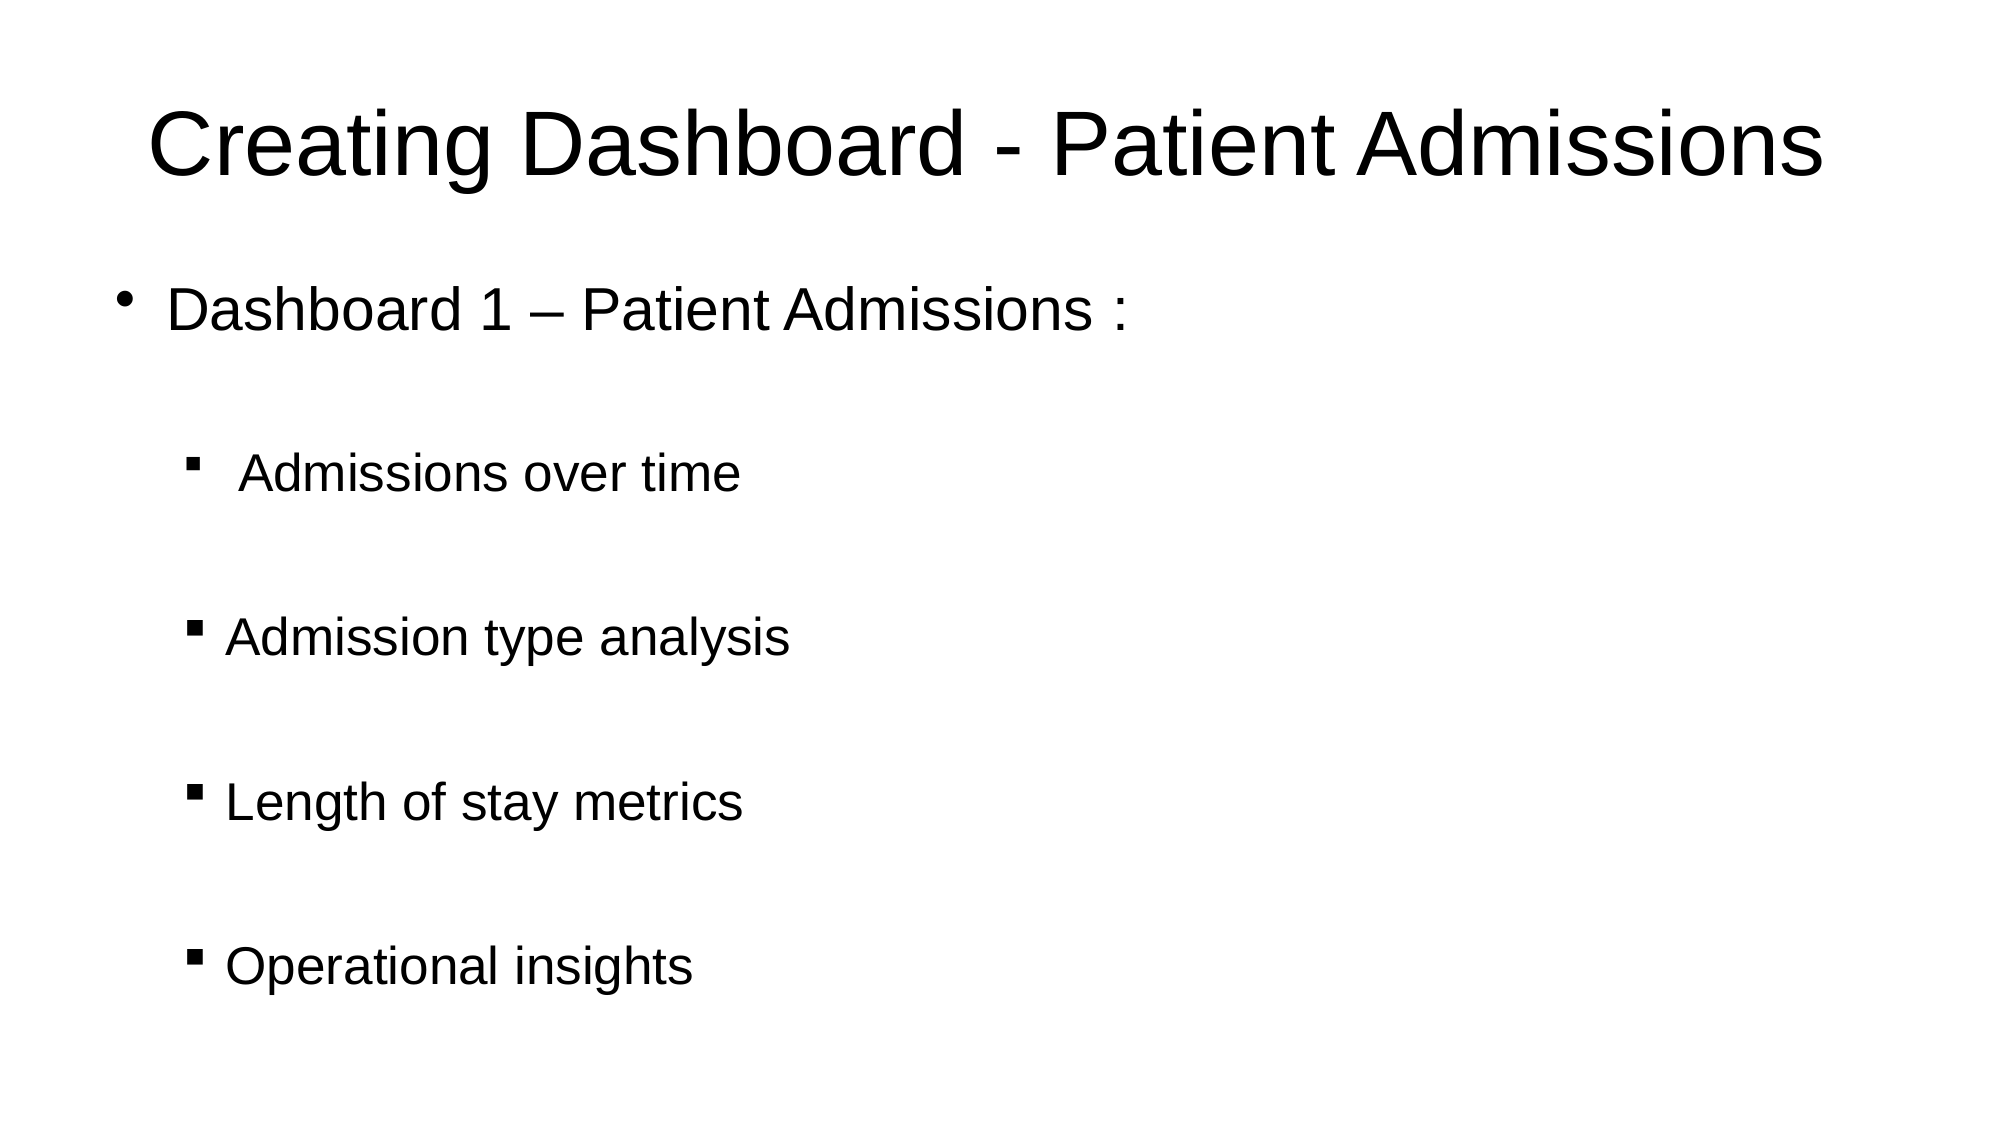

# Creating Dashboard - Patient Admissions
Dashboard 1 – Patient Admissions :

 Admissions over time

Admission type analysis

Length of stay metrics

Operational insights